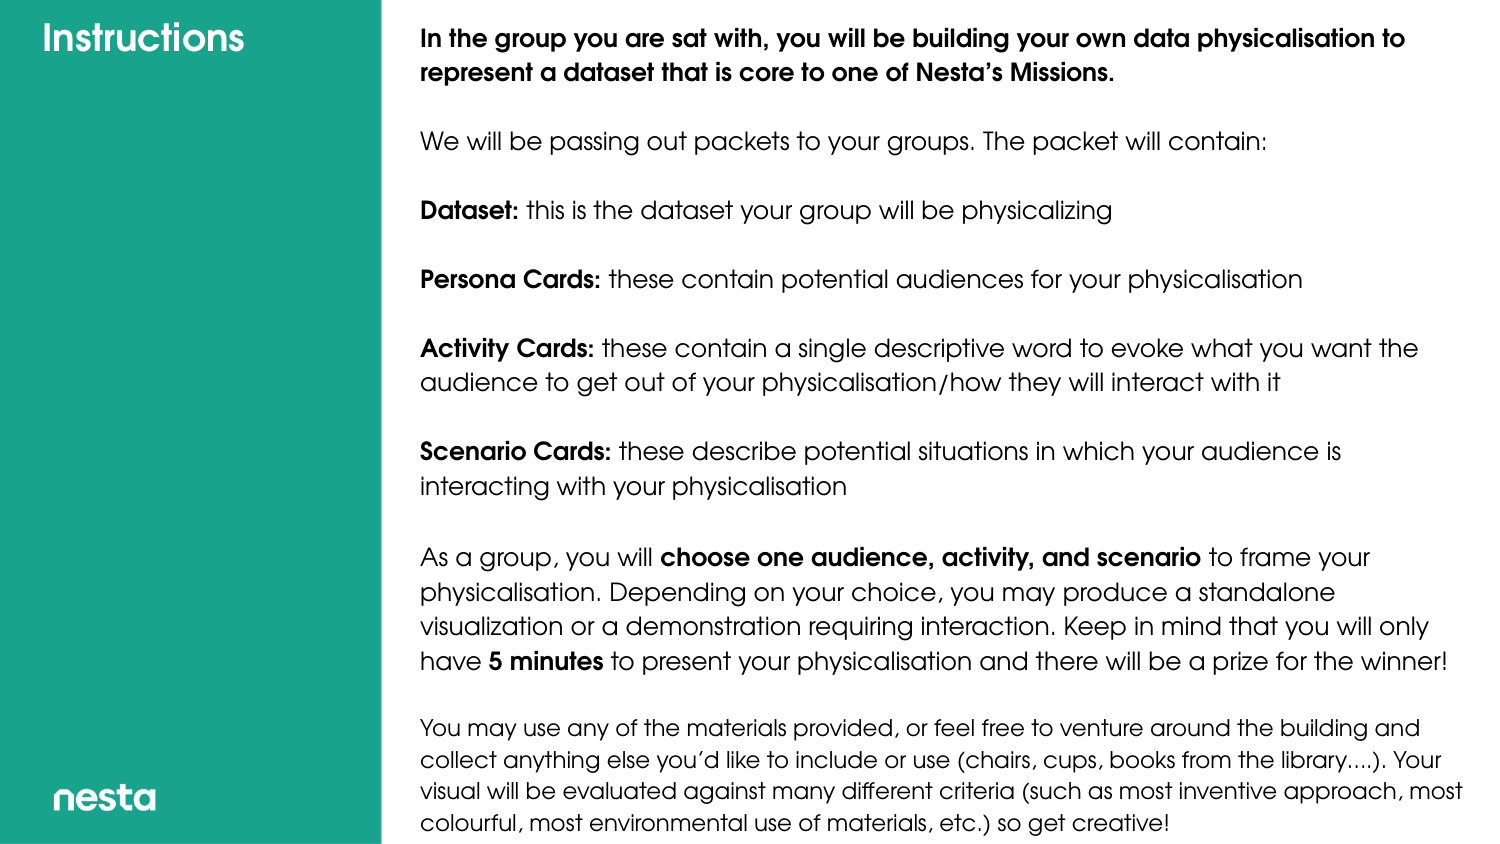

In the group you are sat with, you will be building your own data physicalisation to represent a dataset that is core to one of Nesta’s Missions.

We will be passing out packets to your groups. The packet will contain:

Dataset: this is the dataset your group will be physicalizing

Persona Cards: these contain potential audiences for your physicalisation

Activity Cards: these contain a single descriptive word to evoke what you want the audience to get out of your physicalisation/how they will interact with it

Scenario Cards: these describe potential situations in which your audience is interacting with your physicalisation

As a group, you will choose one audience, activity, and scenario to frame your physicalisation. Depending on your choice, you may produce a standalone visualization or a demonstration requiring interaction. Keep in mind that you will only have 5 minutes to present your physicalisation and there will be a prize for the winner!

You may use any of the materials provided, or feel free to venture around the building and collect anything else you’d like to include or use (chairs, cups, books from the library….). Your visual will be evaluated against many different criteria (such as most inventive approach, most colourful, most environmental use of materials, etc.) so get creative!
Instructions